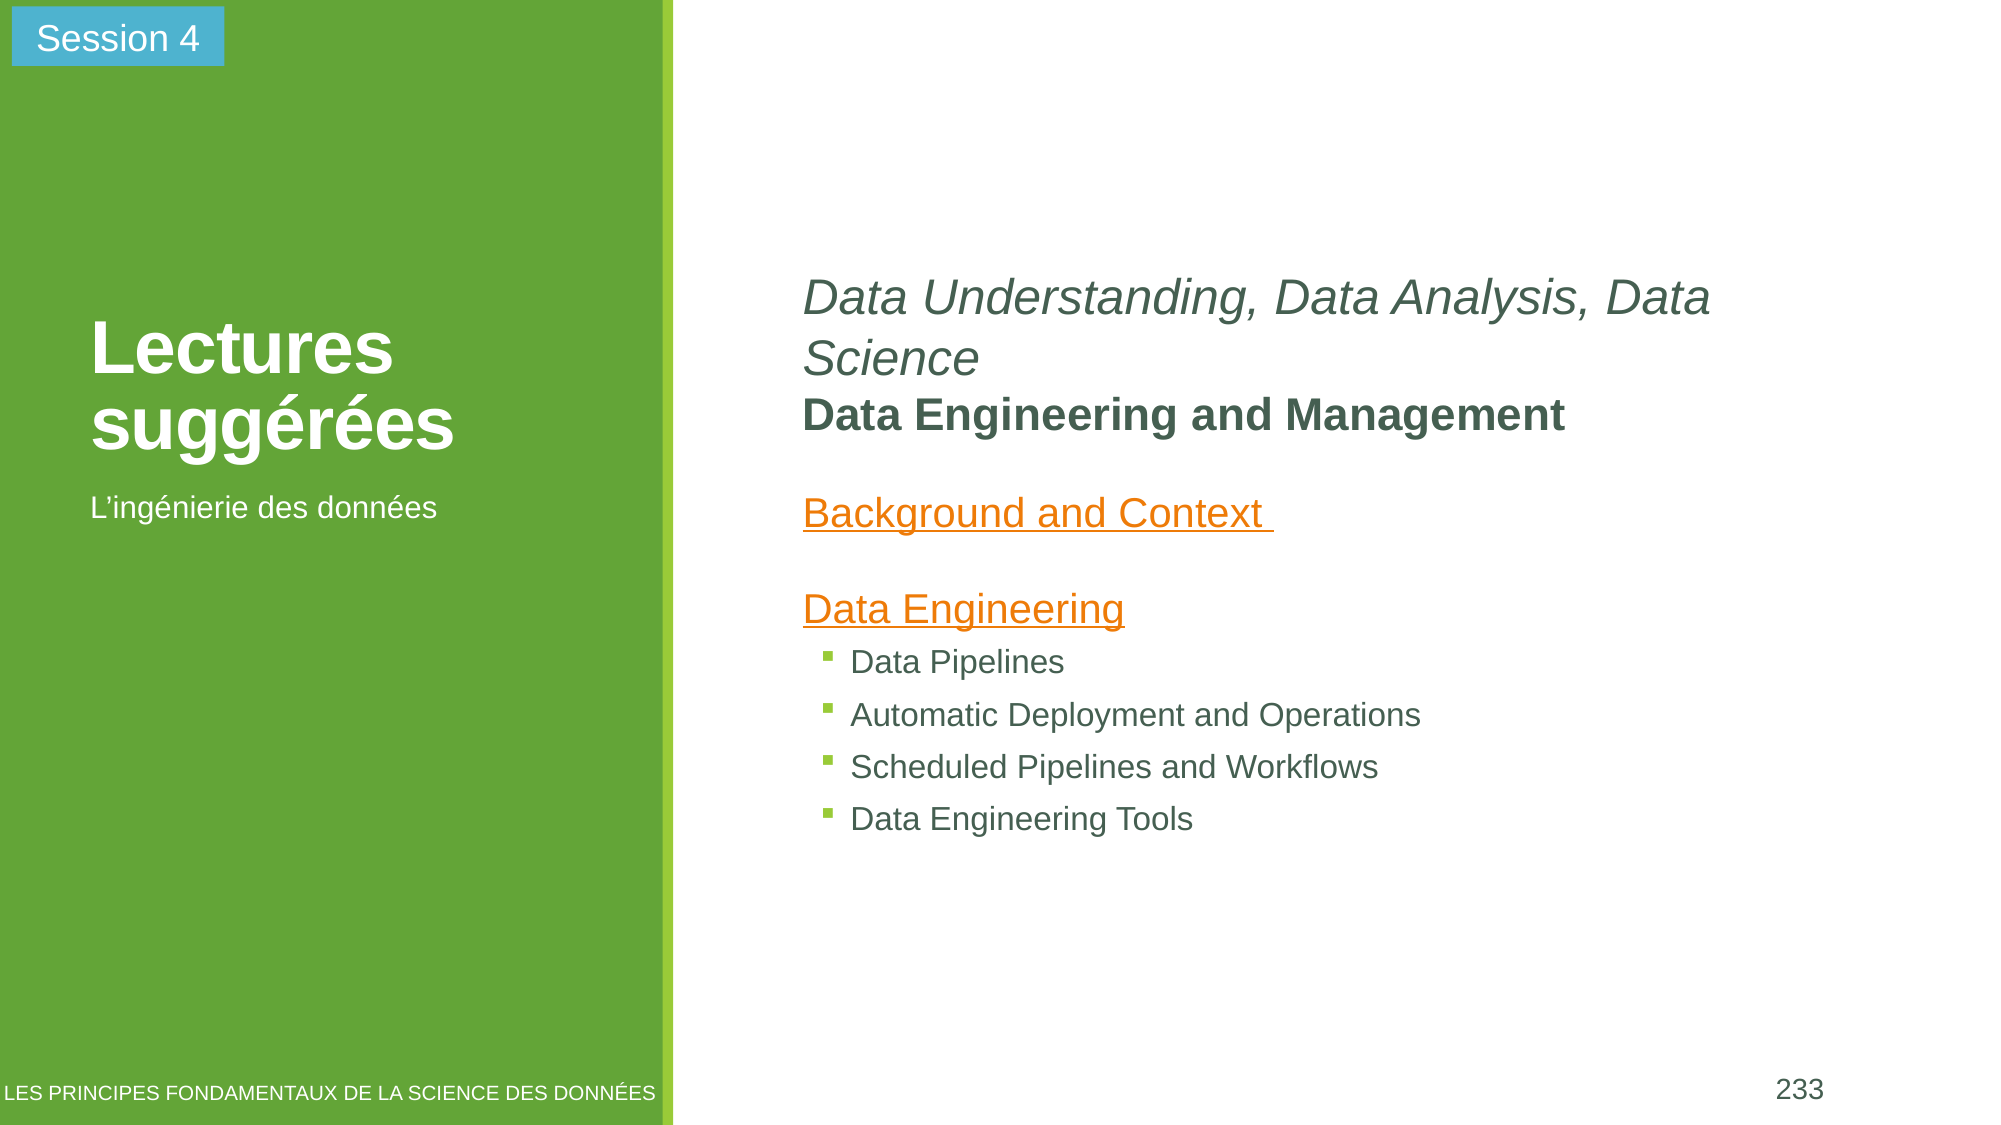

Session 4
# Lectures suggérées
Data Understanding, Data Analysis, Data Science
Data Engineering and Management
Background and Context
Data Engineering
Data Pipelines
Automatic Deployment and Operations
Scheduled Pipelines and Workflows
Data Engineering Tools

L’ingénierie des données
233
LES PRINCIPES FONDAMENTAUX DE LA SCIENCE DES DONNÉES